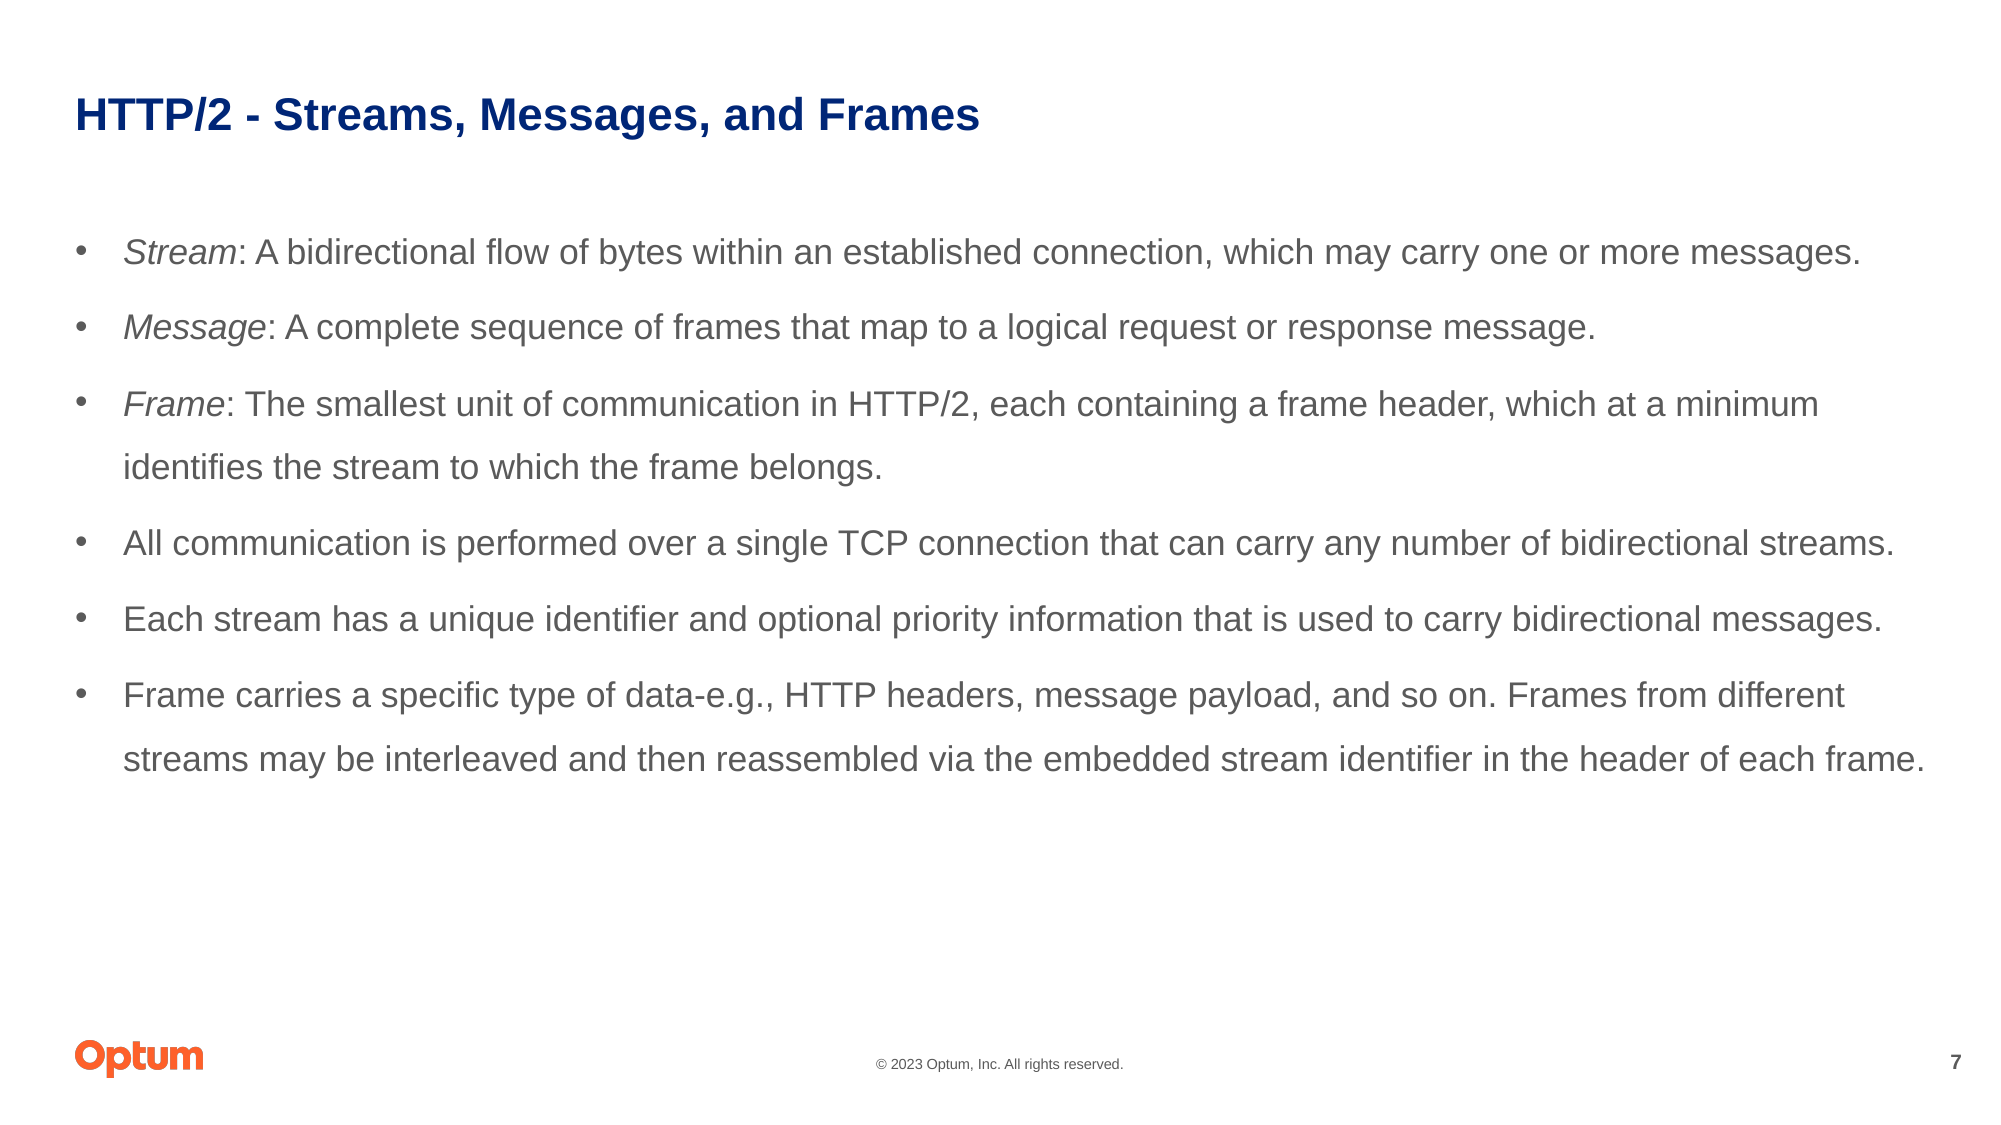

# HTTP/2 - Streams, Messages, and Frames
Stream: A bidirectional flow of bytes within an established connection, which may carry one or more messages.
Message: A complete sequence of frames that map to a logical request or response message.
Frame: The smallest unit of communication in HTTP/2, each containing a frame header, which at a minimum identifies the stream to which the frame belongs.
All communication is performed over a single TCP connection that can carry any number of bidirectional streams.
Each stream has a unique identifier and optional priority information that is used to carry bidirectional messages.
Frame carries a specific type of data-e.g., HTTP headers, message payload, and so on. Frames from different streams may be interleaved and then reassembled via the embedded stream identifier in the header of each frame.